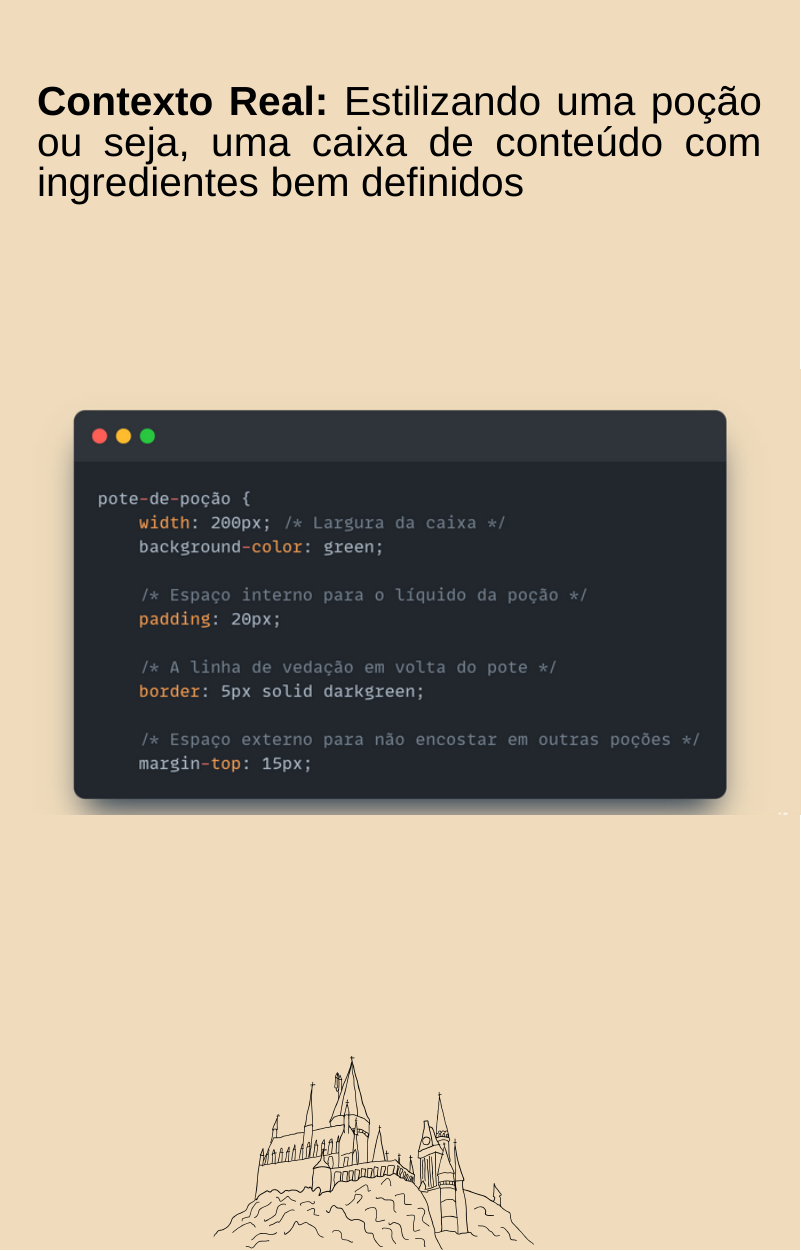

Contexto Real: Estilizando uma poção ou seja, uma caixa de conteúdo com ingredientes bem definidos